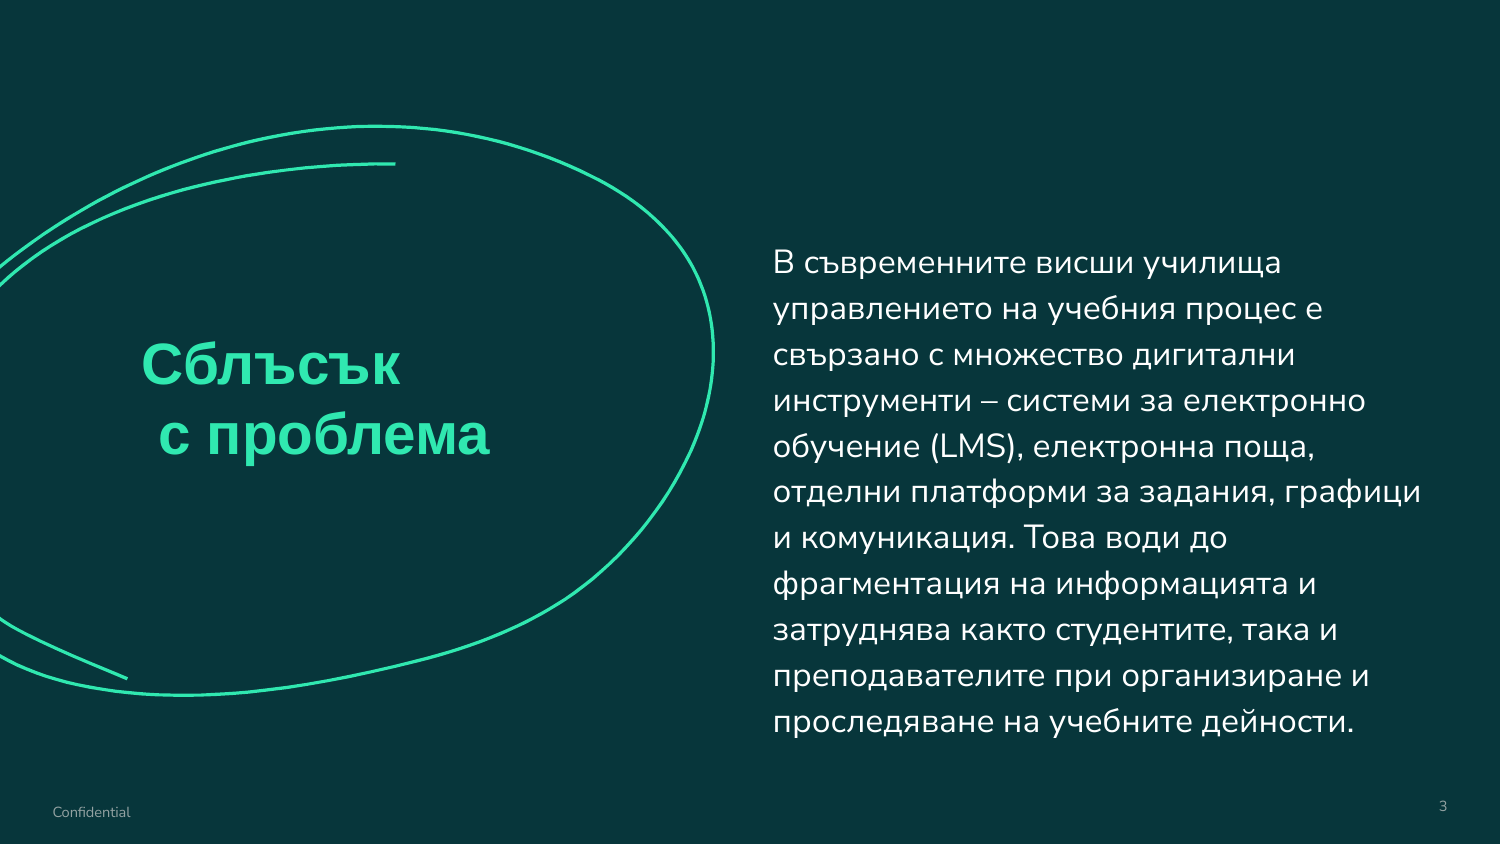

В съвременните висши училища управлението на учебния процес е свързано с множество дигитални инструменти – системи за електронно обучение (LMS), електронна поща, отделни платформи за задания, графици и комуникация. Това води до фрагментация на информацията и затруднява както студентите, така и преподавателите при организиране и проследяване на учебните дейности.

# Сблъсък
 с проблема
Confidential